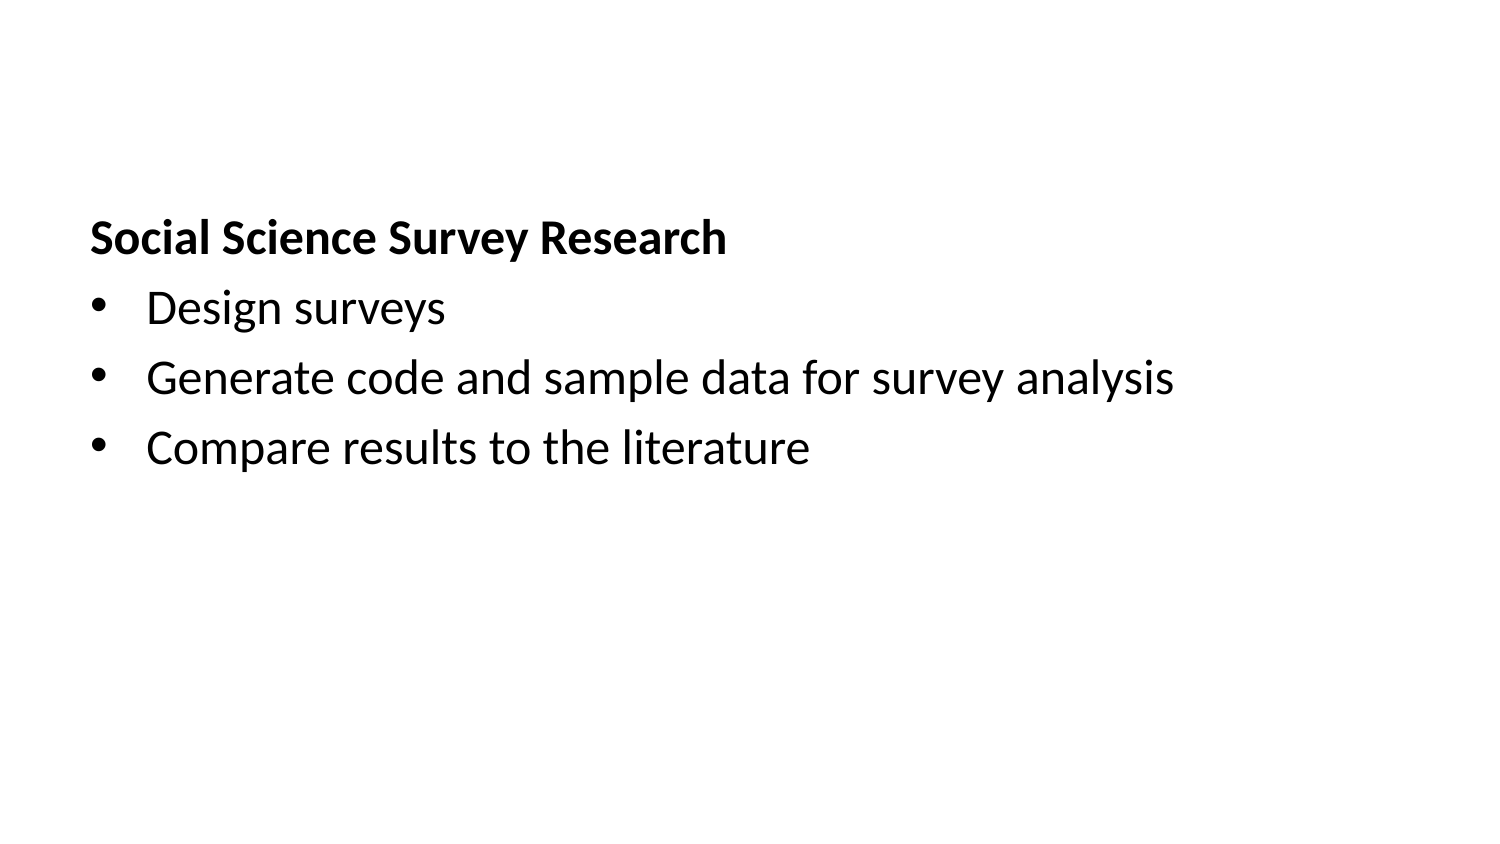

Social Science Survey Research
Design surveys
Generate code and sample data for survey analysis
Compare results to the literature